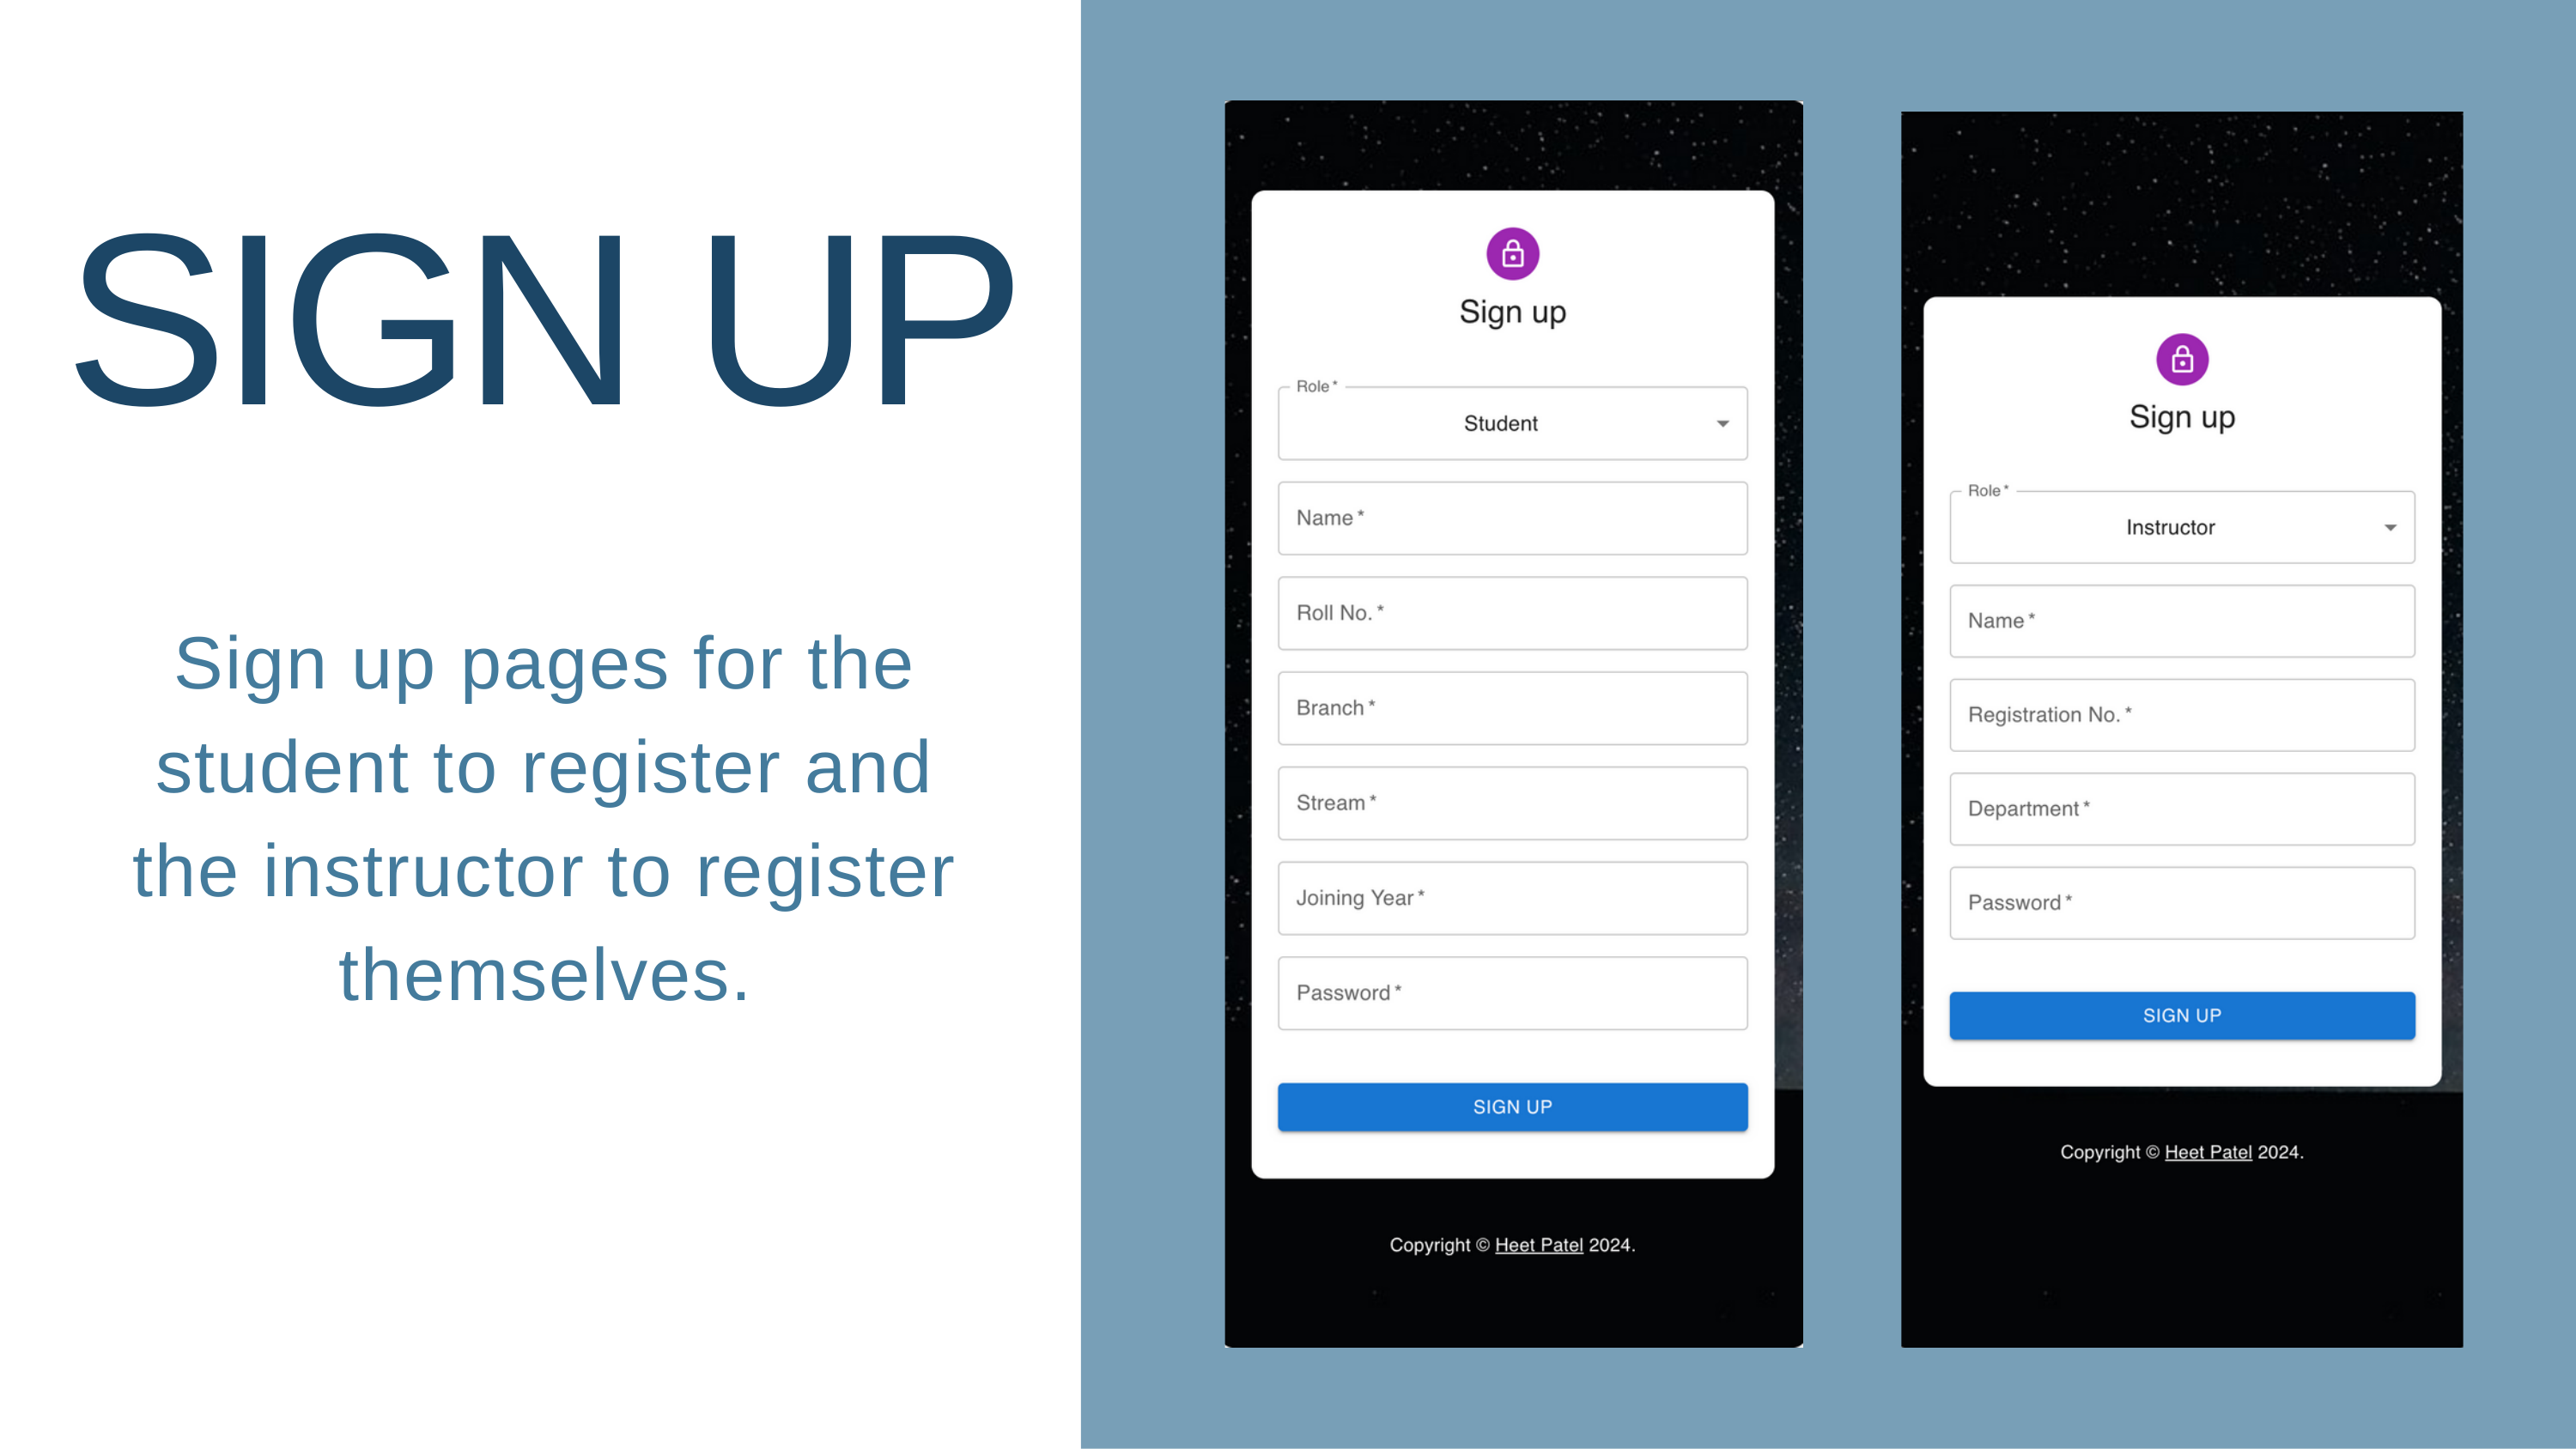

SIGN UP
Sign up pages for the student to register and the instructor to register themselves.